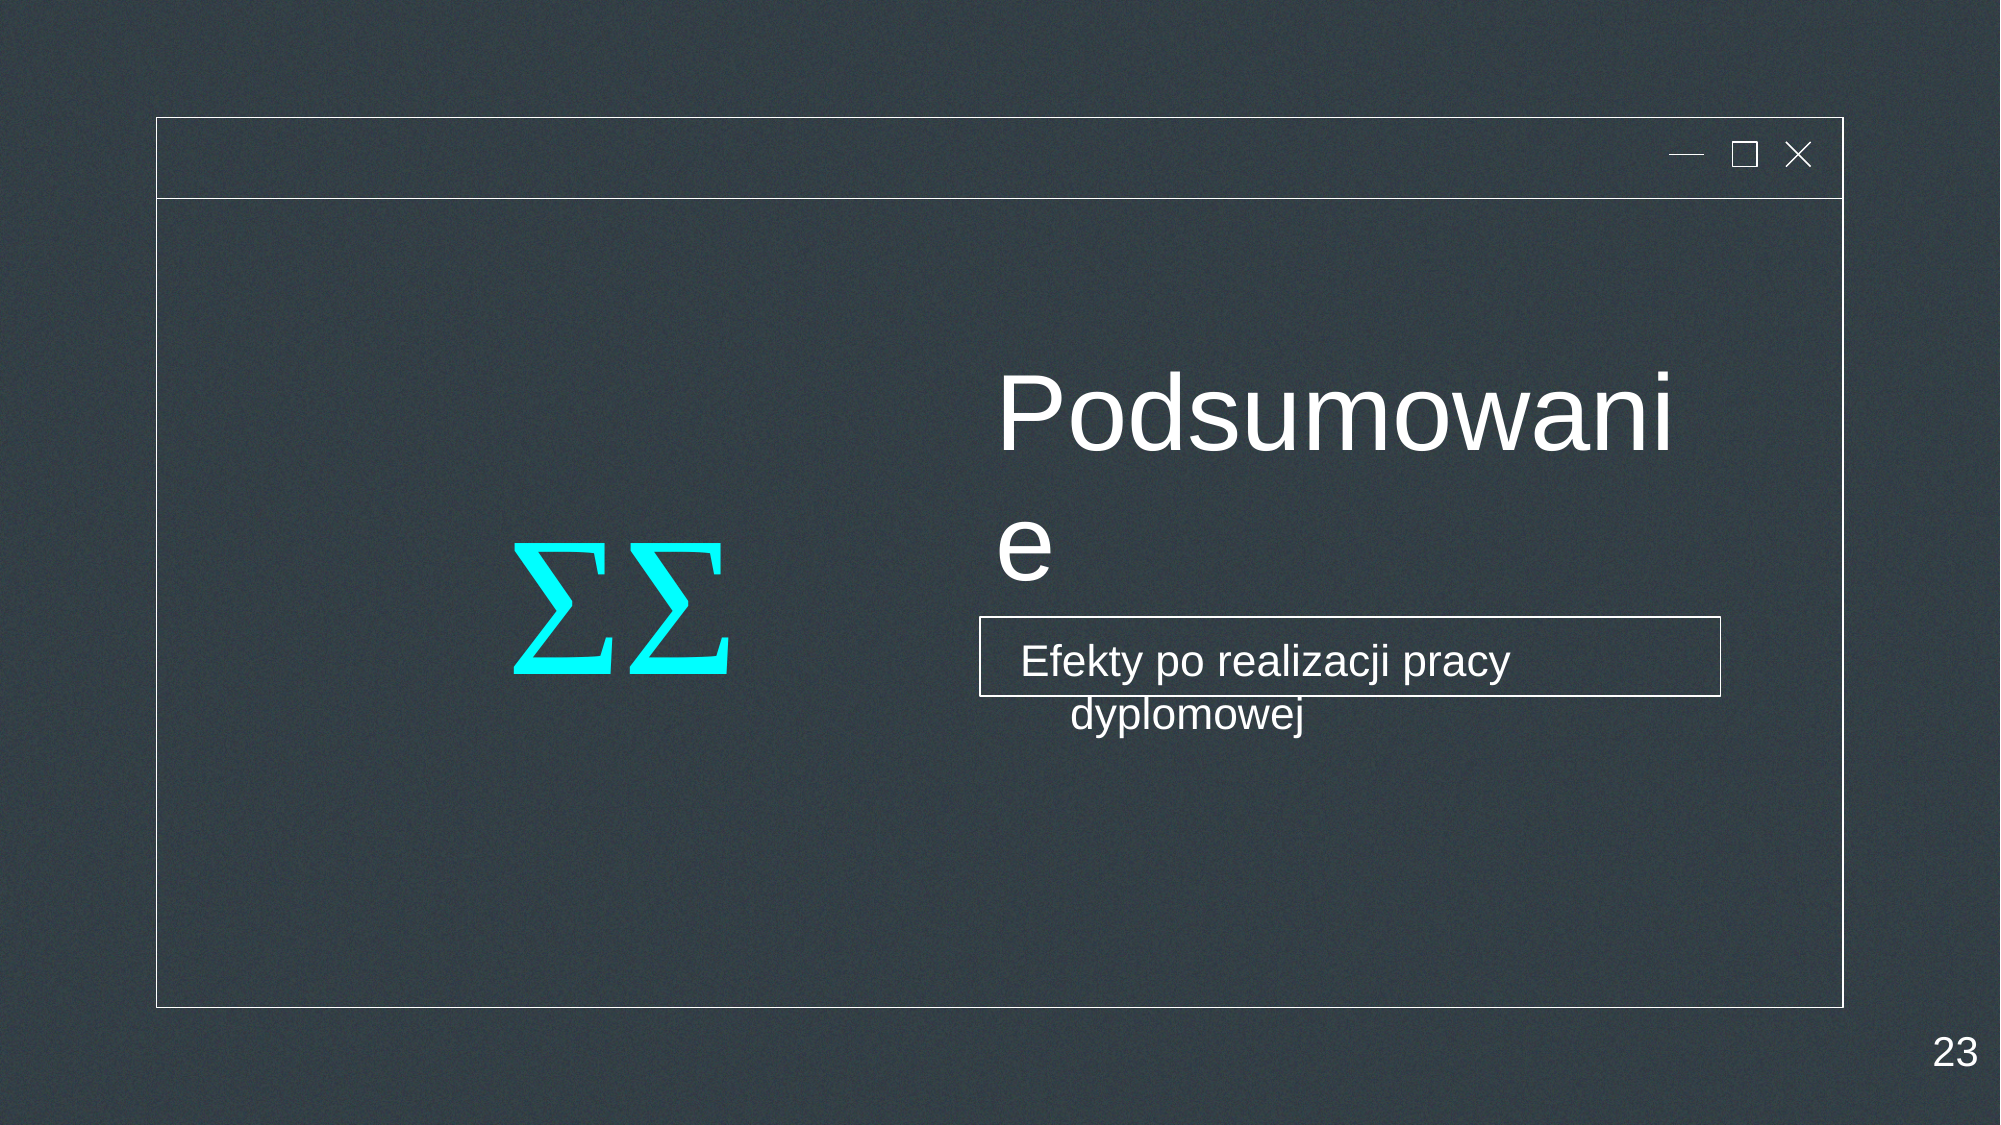

# Podsumowanie
ΣΣ
Efekty po realizacji pracy dyplomowej
23